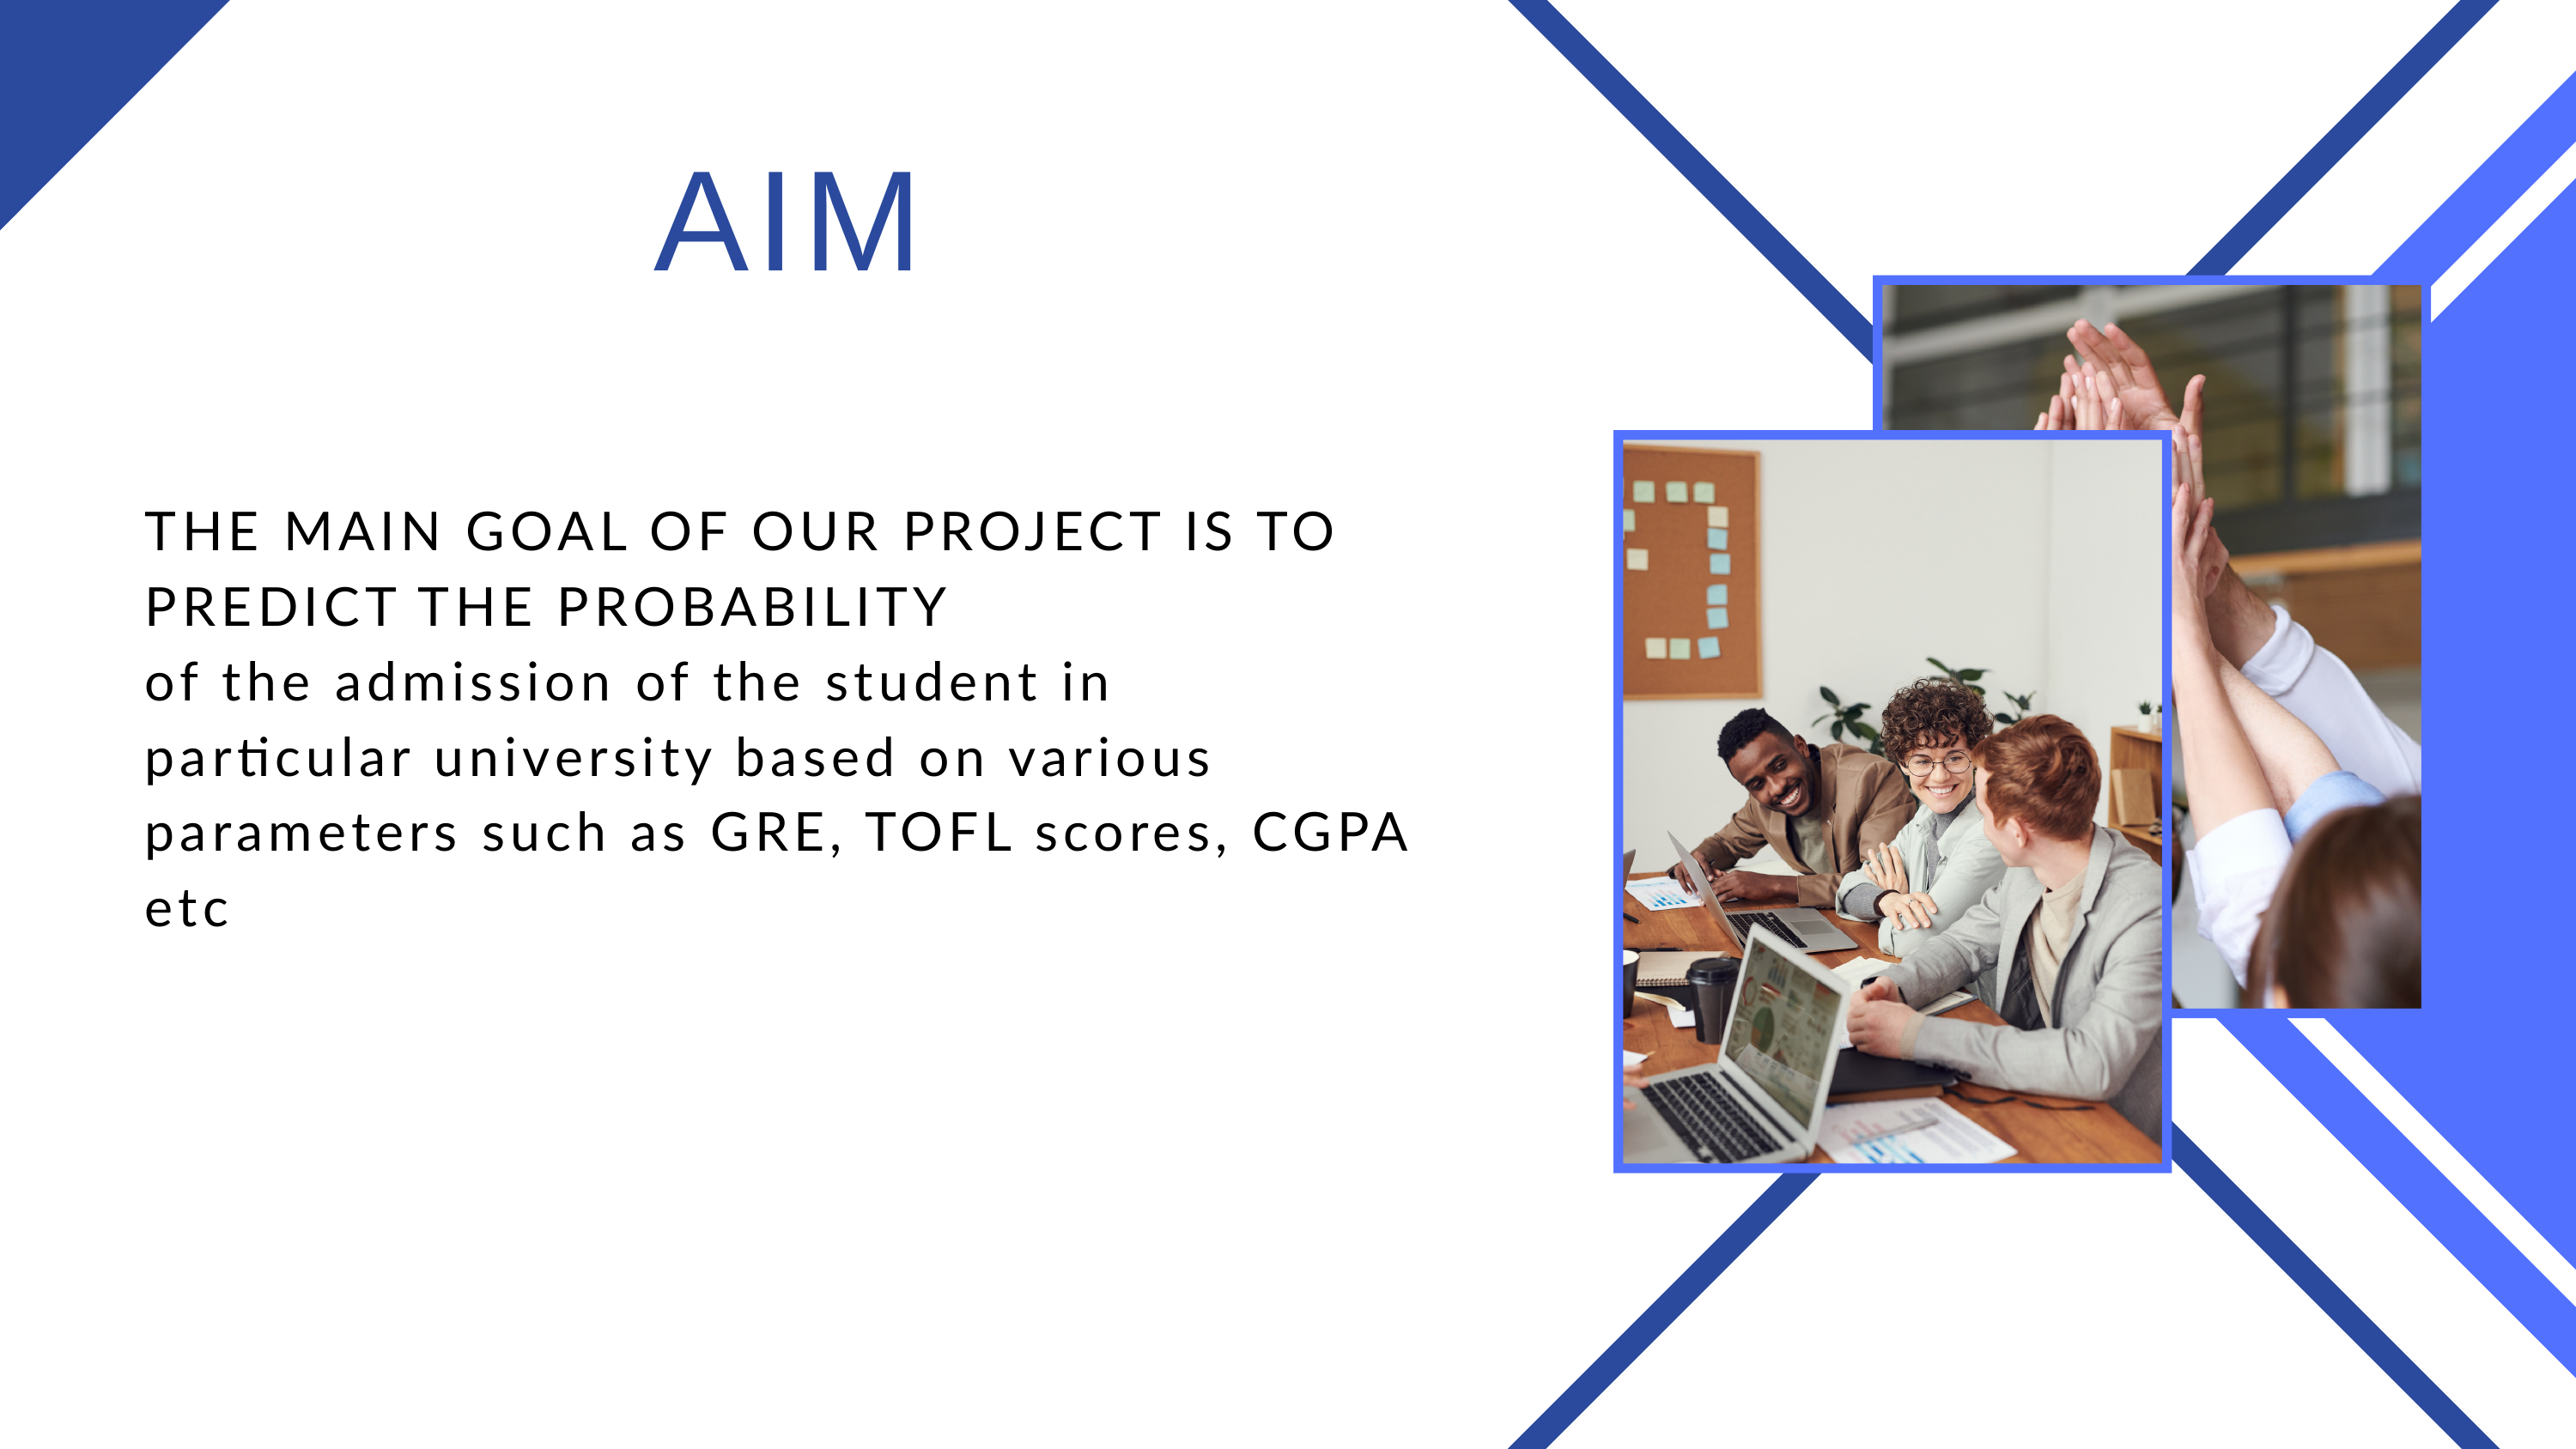

AIM

THE MAIN GOAL OF OUR PROJECT IS TO PREDICT THE PROBABILITY
of the admission of the student in
particular university based on various parameters such as GRE, TOFL scores, CGPA etc